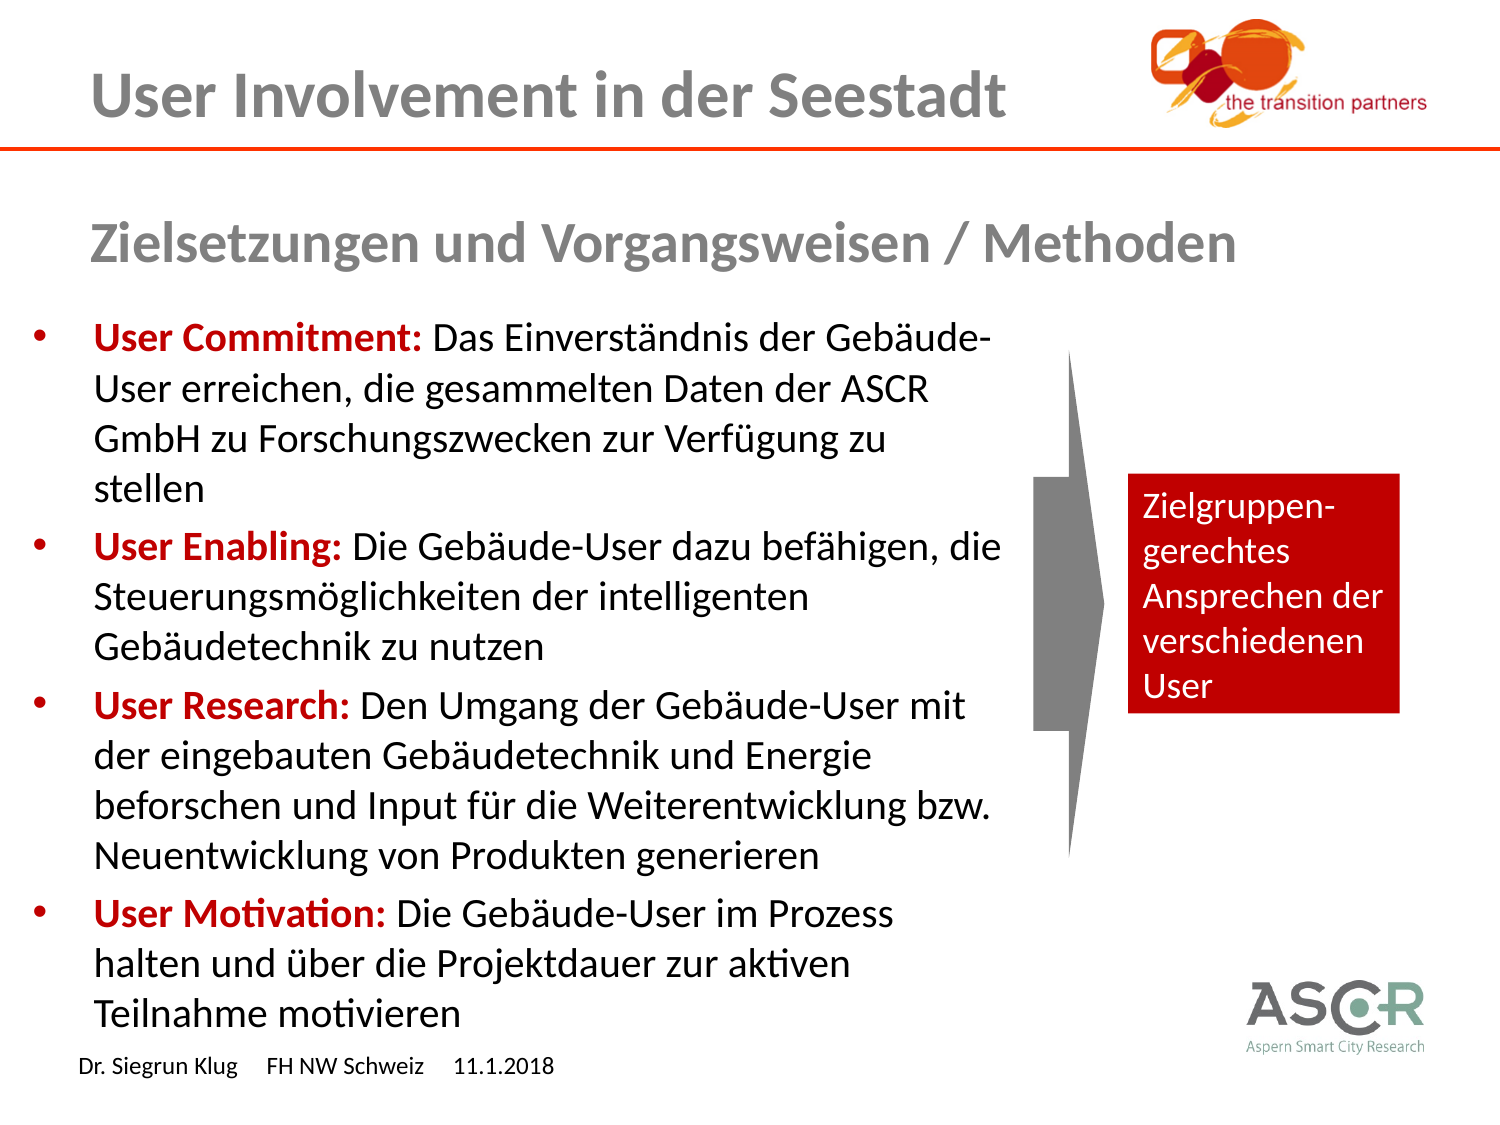

# User Involvement in der Seestadt
Zielsetzungen und Vorgangsweisen / Methoden
User Commitment: Das Einverständnis der Gebäude-User erreichen, die gesammelten Daten der ASCR GmbH zu Forschungszwecken zur Verfügung zu stellen
User Enabling: Die Gebäude-User dazu befähigen, die Steuerungsmöglichkeiten der intelligenten Gebäudetechnik zu nutzen
User Research: Den Umgang der Gebäude-User mit der eingebauten Gebäudetechnik und Energie beforschen und Input für die Weiterentwicklung bzw. Neuentwicklung von Produkten generieren
User Motivation: Die Gebäude-User im Prozess halten und über die Projektdauer zur aktiven Teilnahme motivieren

Zielgruppen-gerechtes Ansprechen der verschiedenen  User
Dr. Siegrun Klug     FH NW Schweiz     11.1.2018